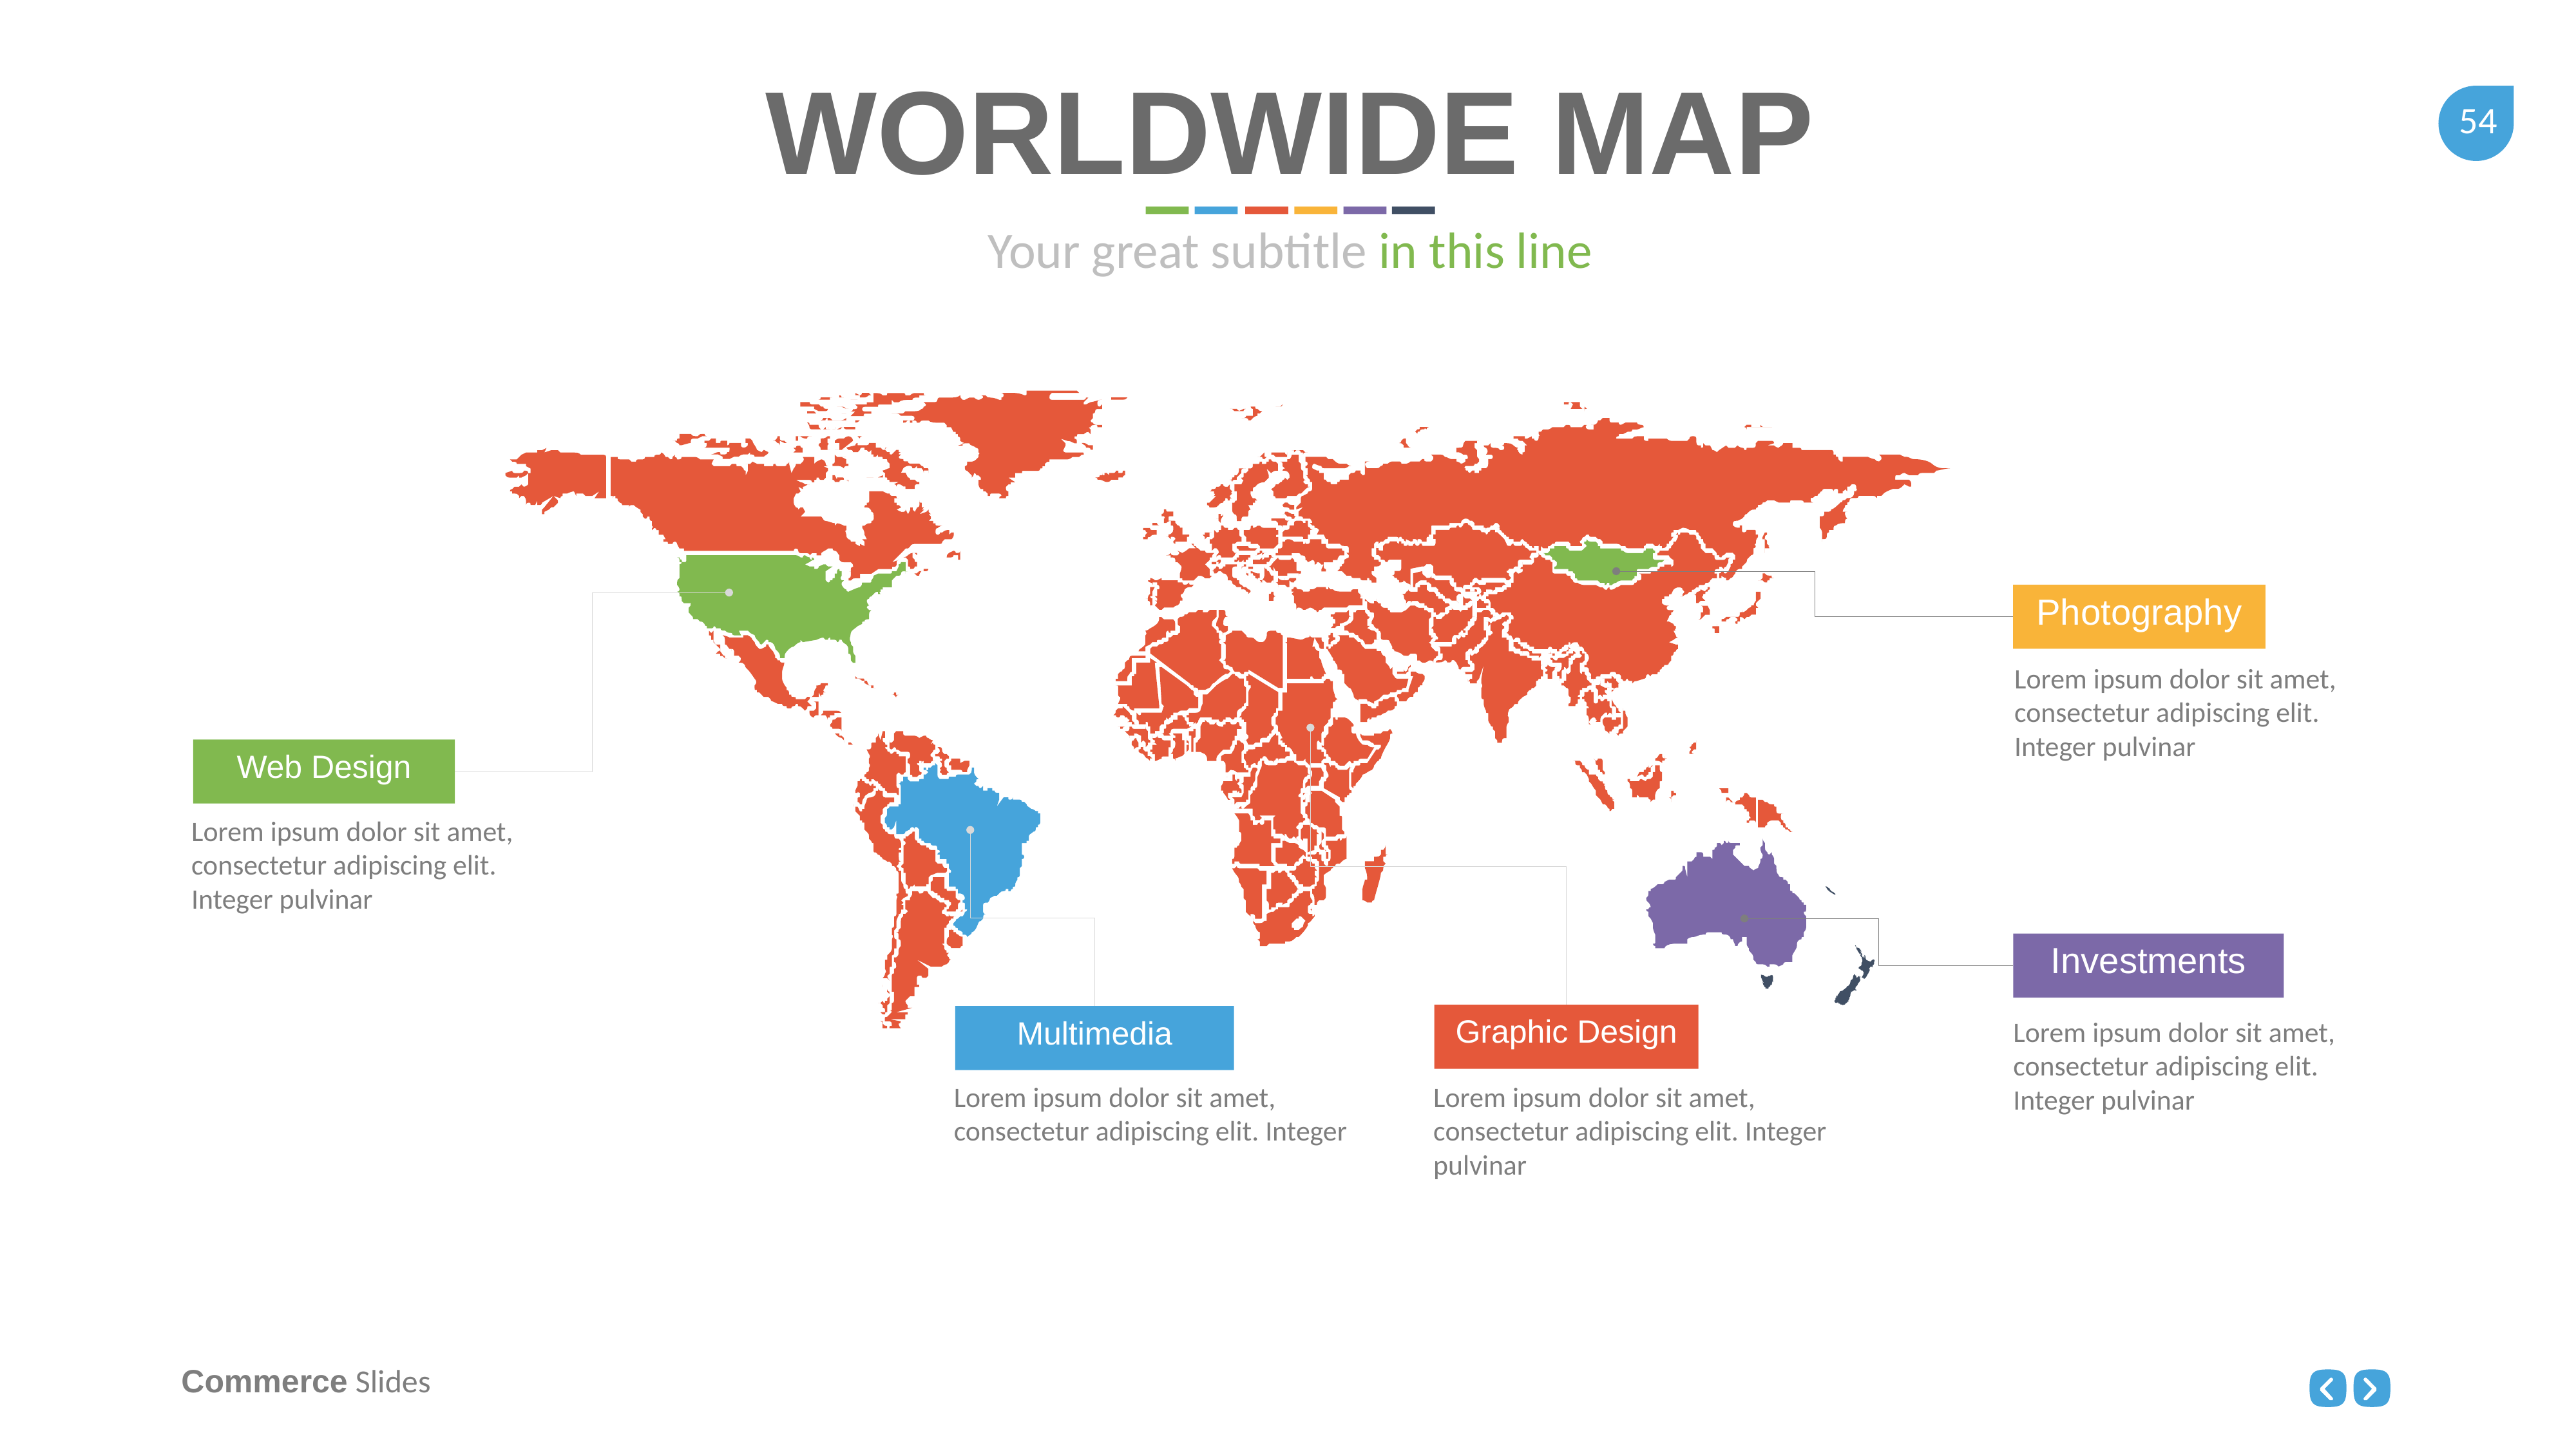

WORLDWIDE MAP

Your great subtitle in this line

Photography
Lorem ipsum dolor sit amet, consectetur adipiscing elit. Integer pulvinar
Web Design
Lorem ipsum dolor sit amet, consectetur adipiscing elit. Integer pulvinar
Investments
Lorem ipsum dolor sit amet, consectetur adipiscing elit. Integer pulvinar
Graphic Design
Multimedia
Lorem ipsum dolor sit amet, consectetur adipiscing elit. Integer pulvinar
Lorem ipsum dolor sit amet, consectetur adipiscing elit. Integer